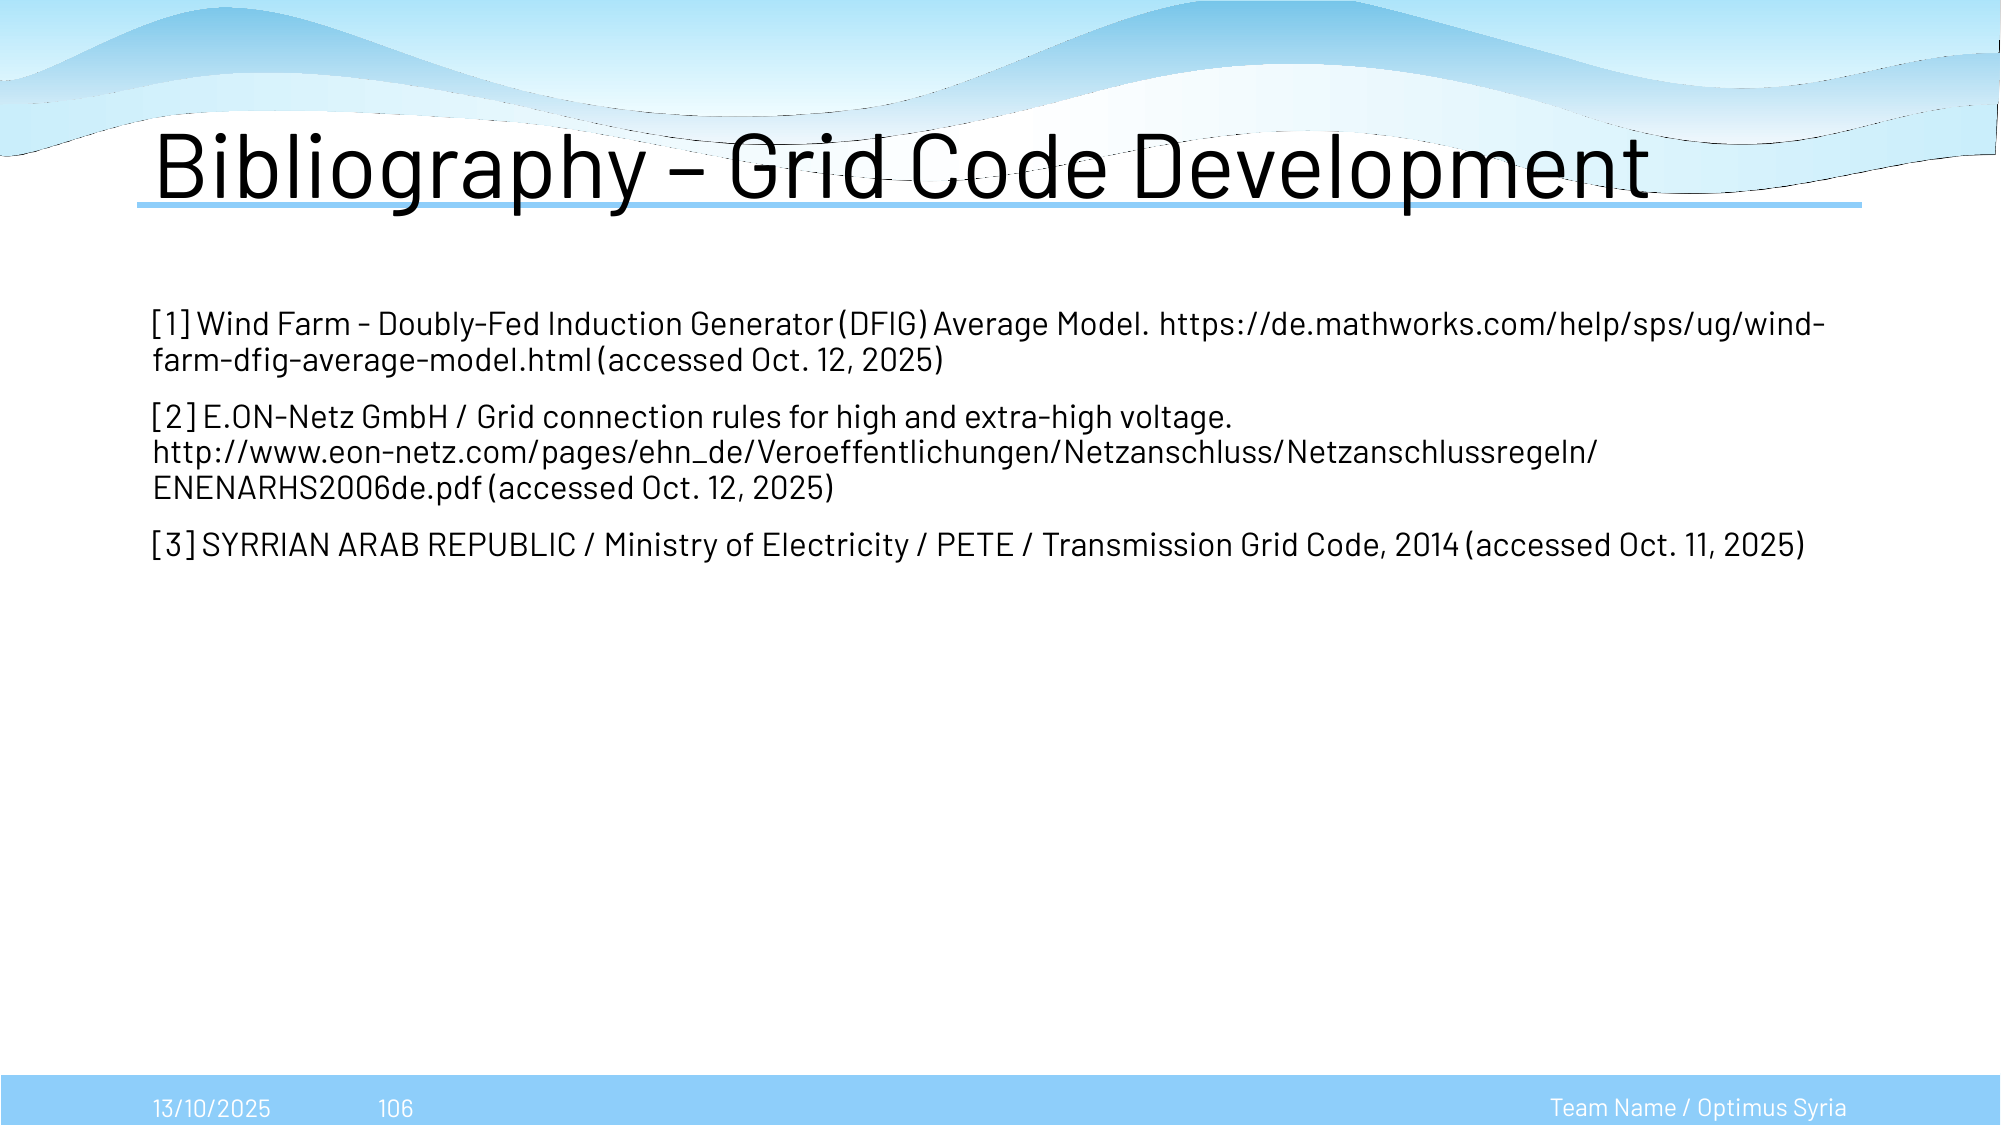

# Bibliography – Grid Code Development
[1] Wind Farm - Doubly-Fed Induction Generator (DFIG) Average Model. https://de.mathworks.com/help/sps/ug/wind-farm-dfig-average-model.html (accessed Oct. 12, 2025)
[2] E.ON-Netz GmbH / Grid connection rules for high and extra-high voltage. http://www.eon-netz.com/pages/ehn_de/Veroeffentlichungen/Netzanschluss/Netzanschlussregeln/ENENARHS2006de.pdf (accessed Oct. 12, 2025)
[3] SYRRIAN ARAB REPUBLIC / Ministry of Electricity / PETE / Transmission Grid Code, 2014 (accessed Oct. 11, 2025)
Team Name / Optimus Syria
13/10/2025
106